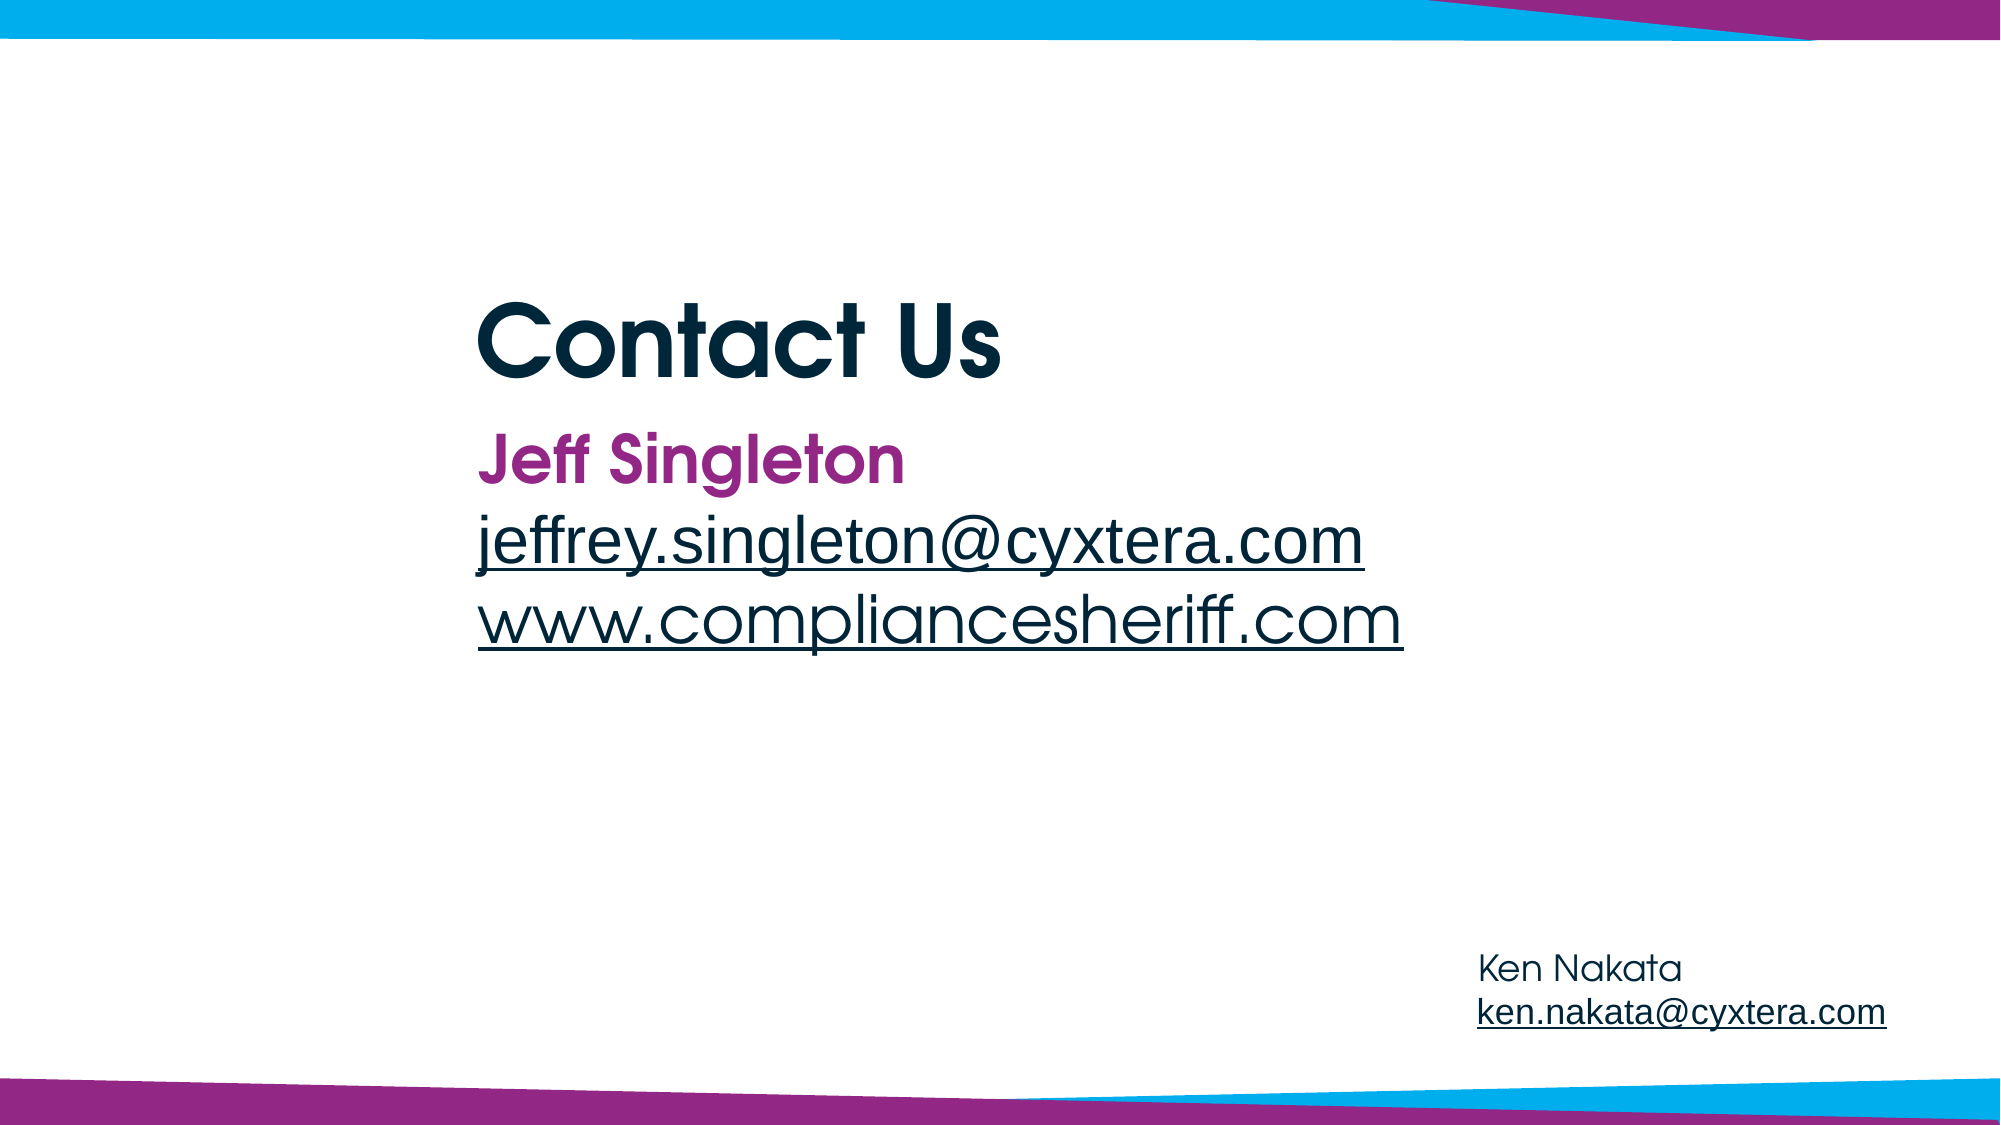

Contact Us
Jeff Singleton
jeffrey.singleton@cyxtera.com
www.compliancesheriff.com

Ken Nakata
ken.nakata@cyxtera.com